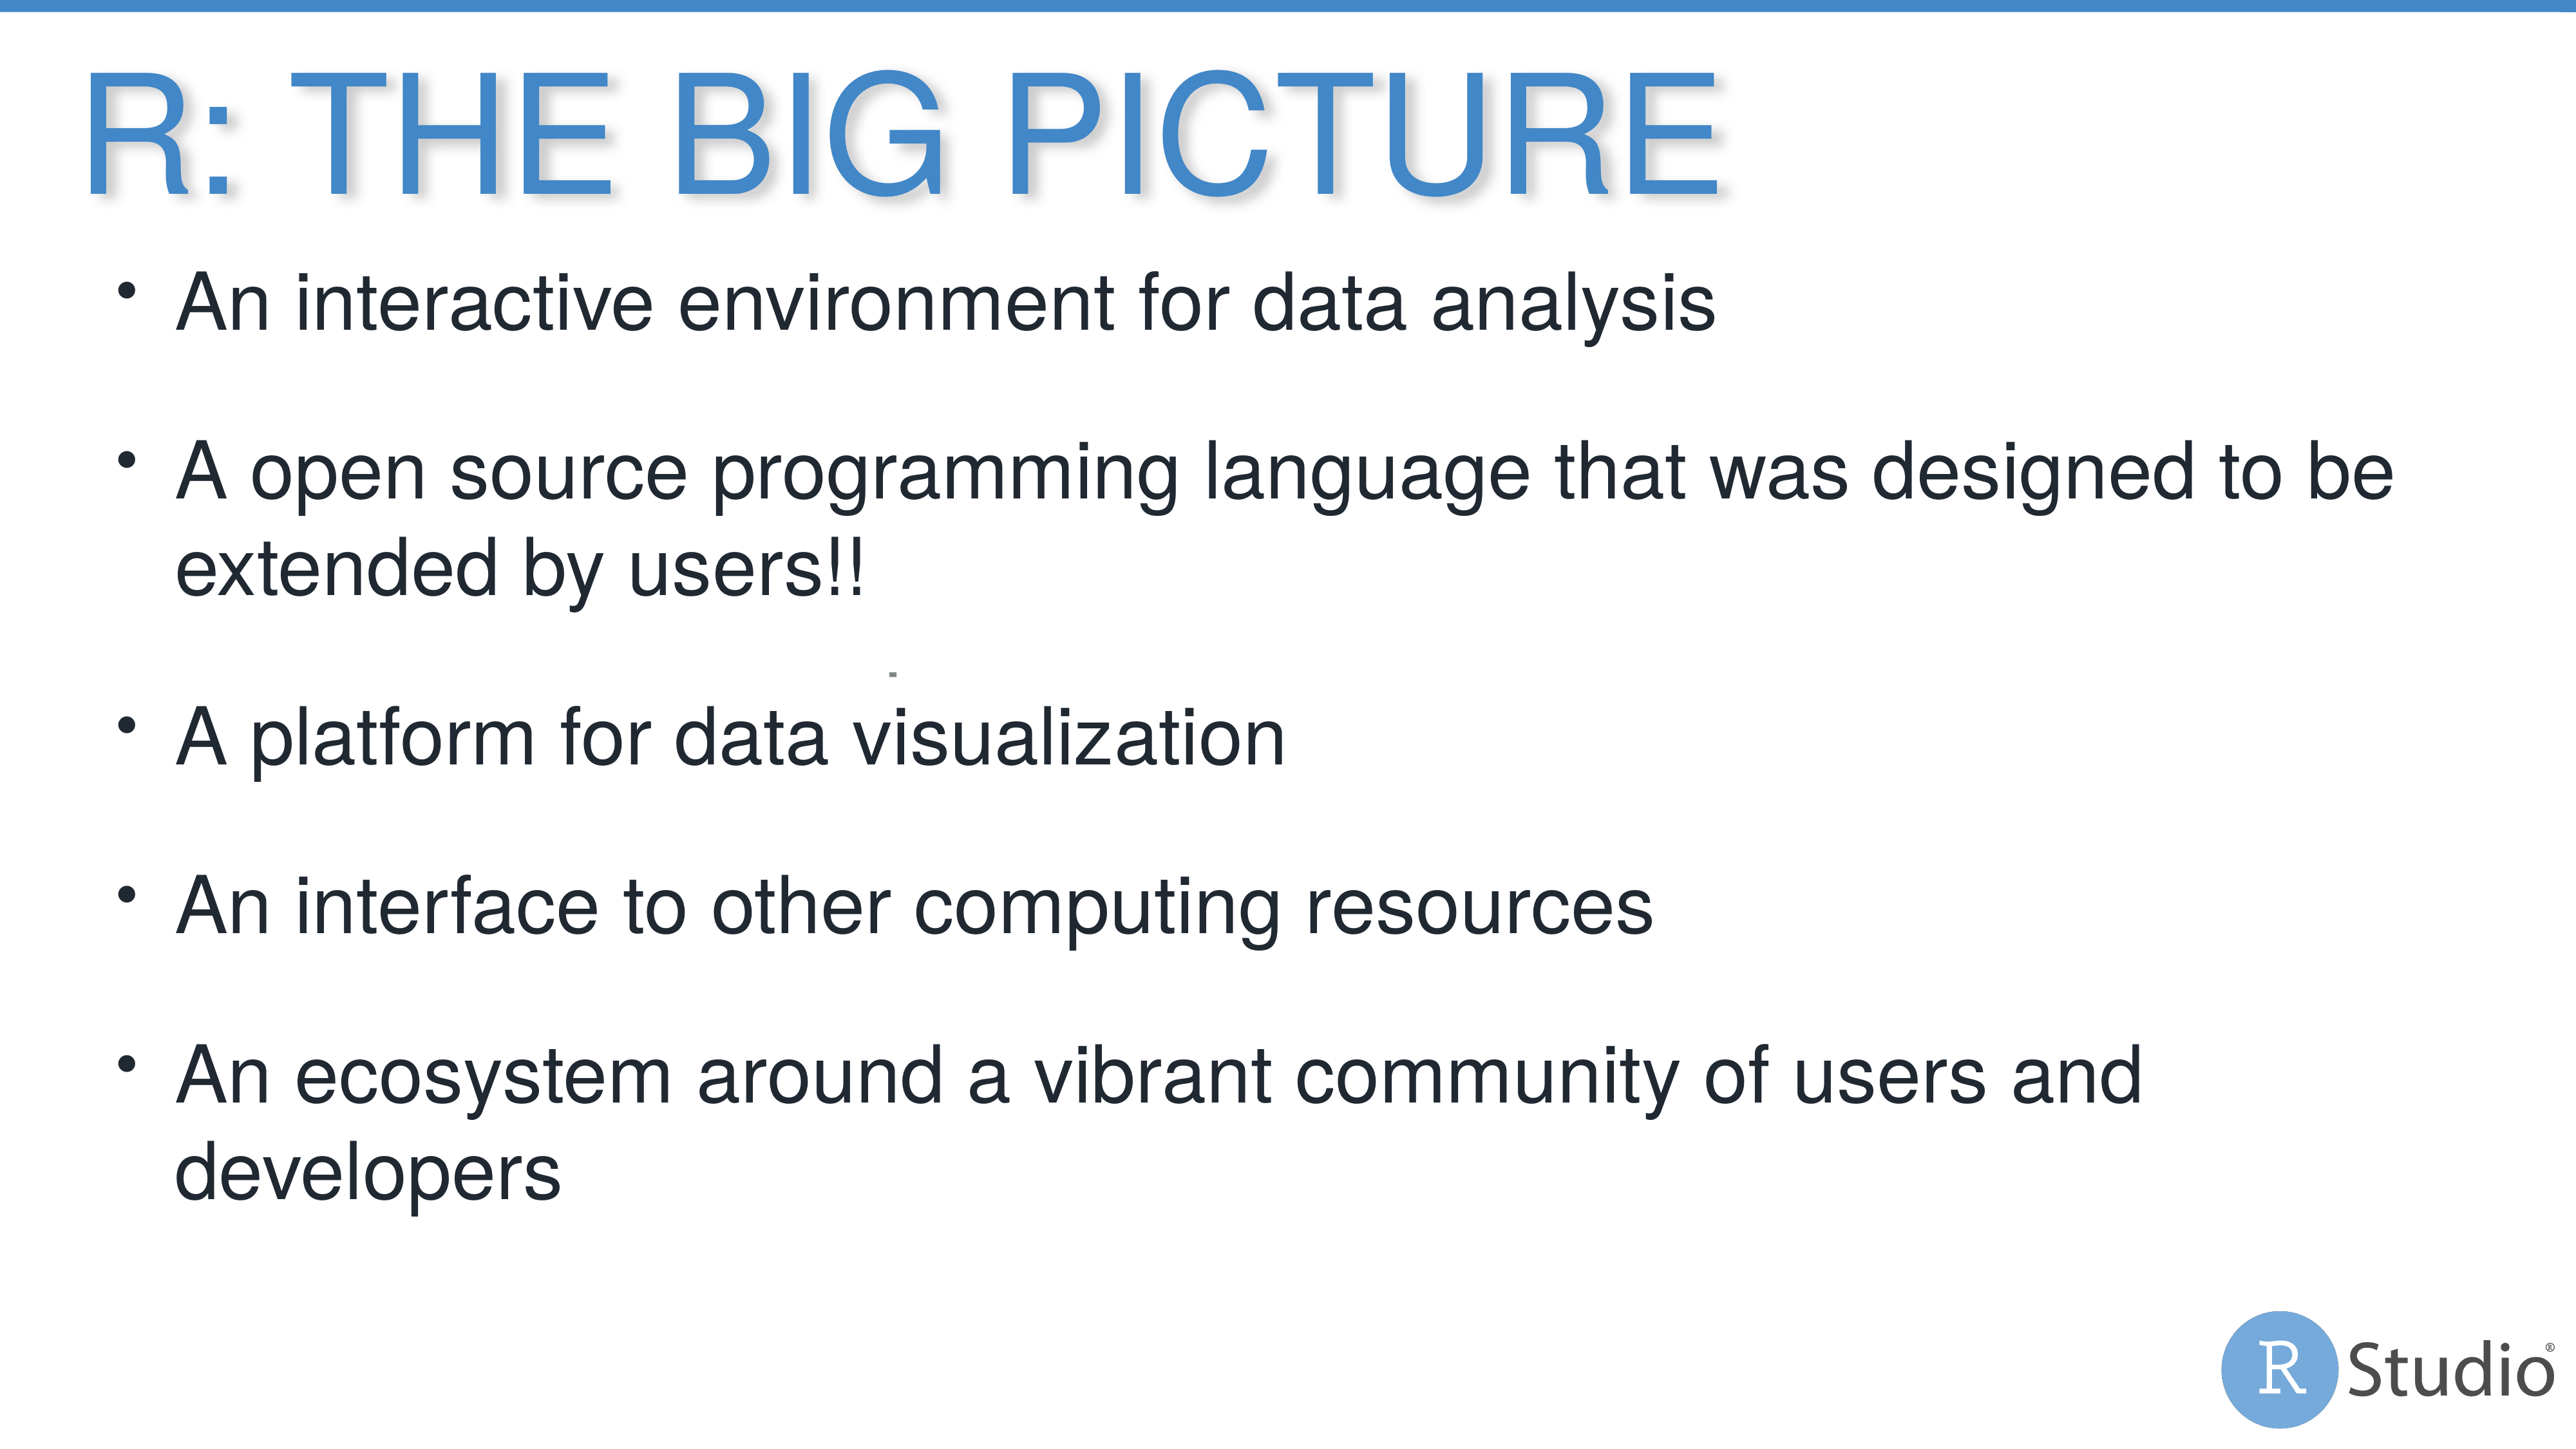

# R: the big picture
An interactive environment for data analysis
A open source programming language that was designed to be extended by users!!
A platform for data visualization
An interface to other computing resources
An ecosystem around a vibrant community of users and developers